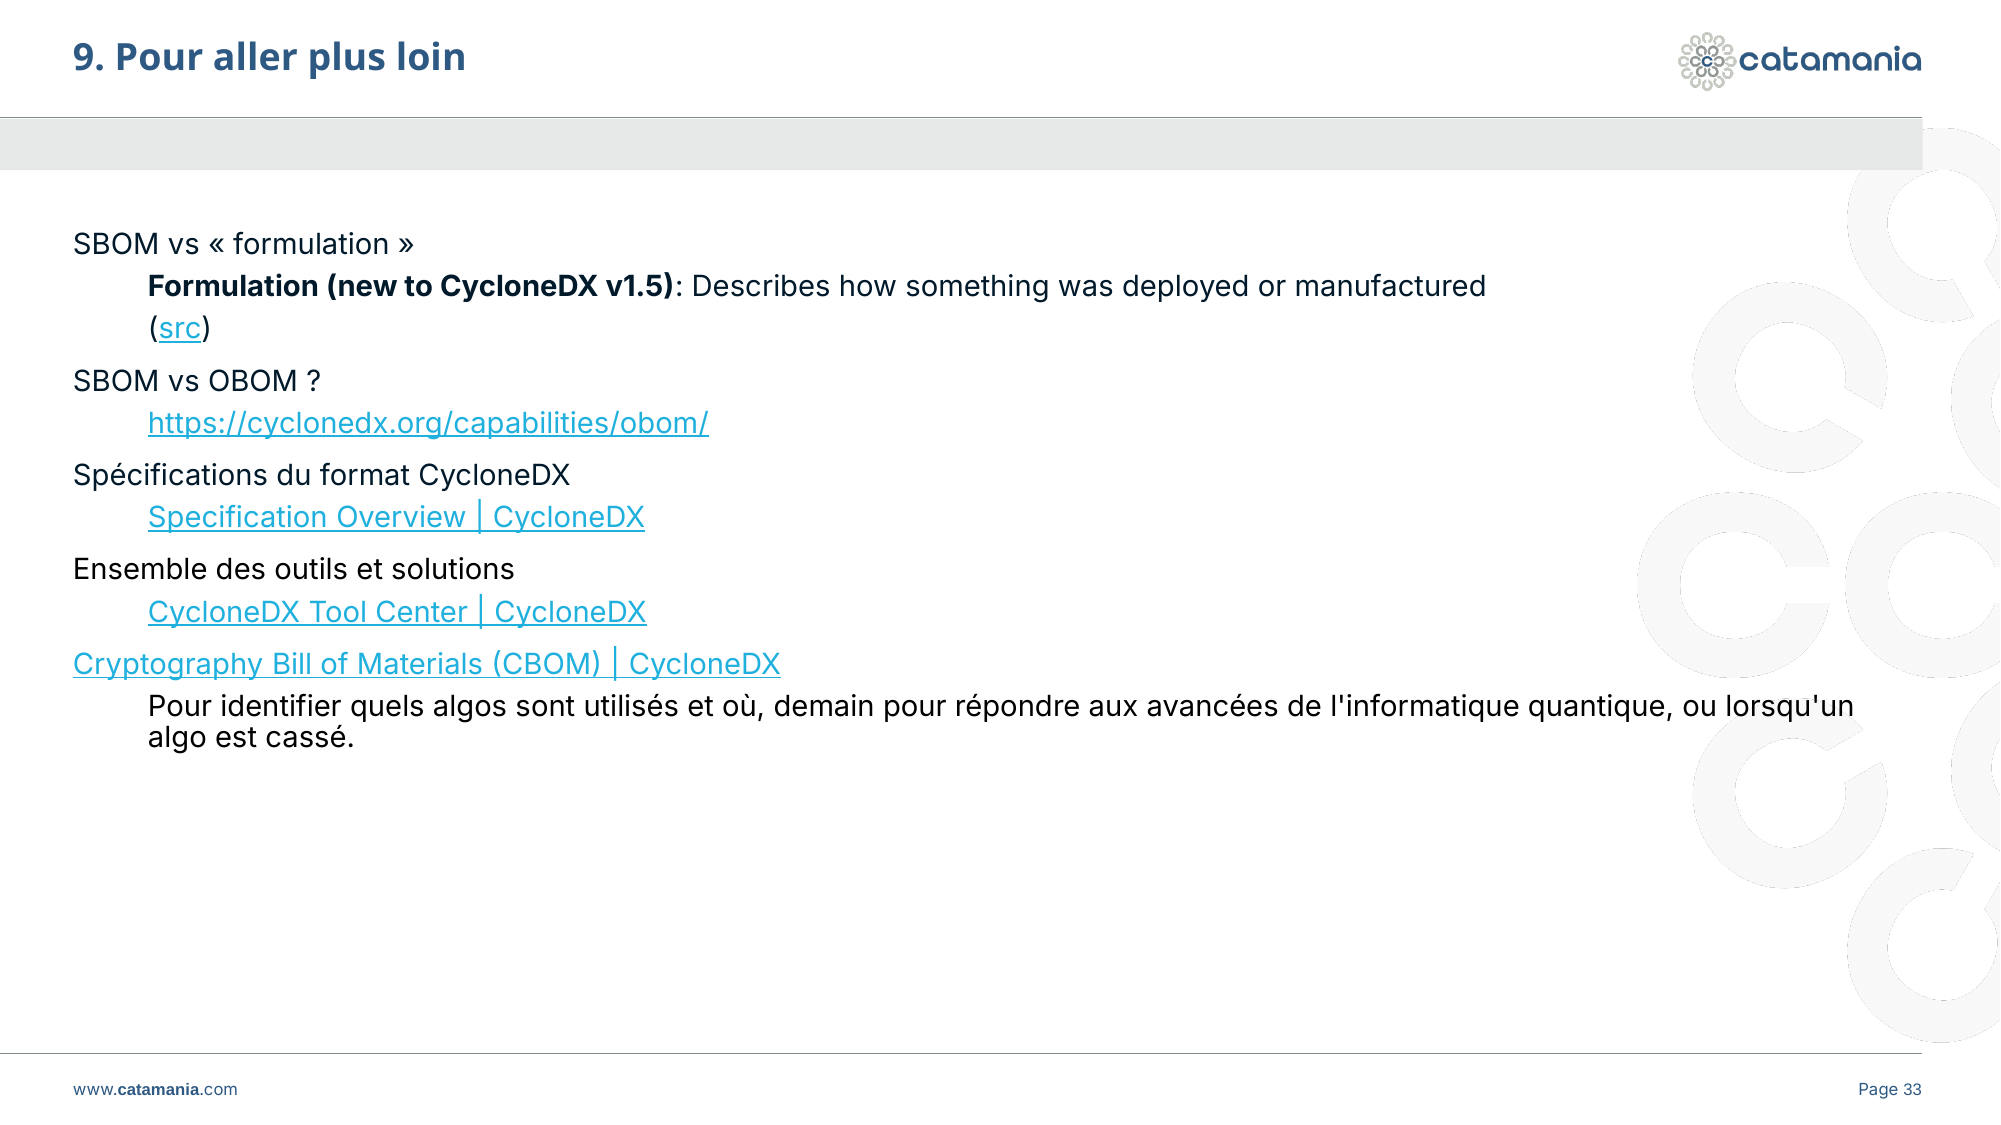

# 9. Pour aller plus loin

SBOM vs « formulation »
Formulation (new to CycloneDX v1.5): Describes how something was deployed or manufactured
(src)
SBOM vs OBOM ?
https://cyclonedx.org/capabilities/obom/
Spécifications du format CycloneDX
Specification Overview | CycloneDX
Ensemble des outils et solutions
CycloneDX Tool Center | CycloneDX
Cryptography Bill of Materials (CBOM) | CycloneDX
Pour identifier quels algos sont utilisés et où, demain pour répondre aux avancées de l'informatique quantique, ou lorsqu'un algo est cassé.